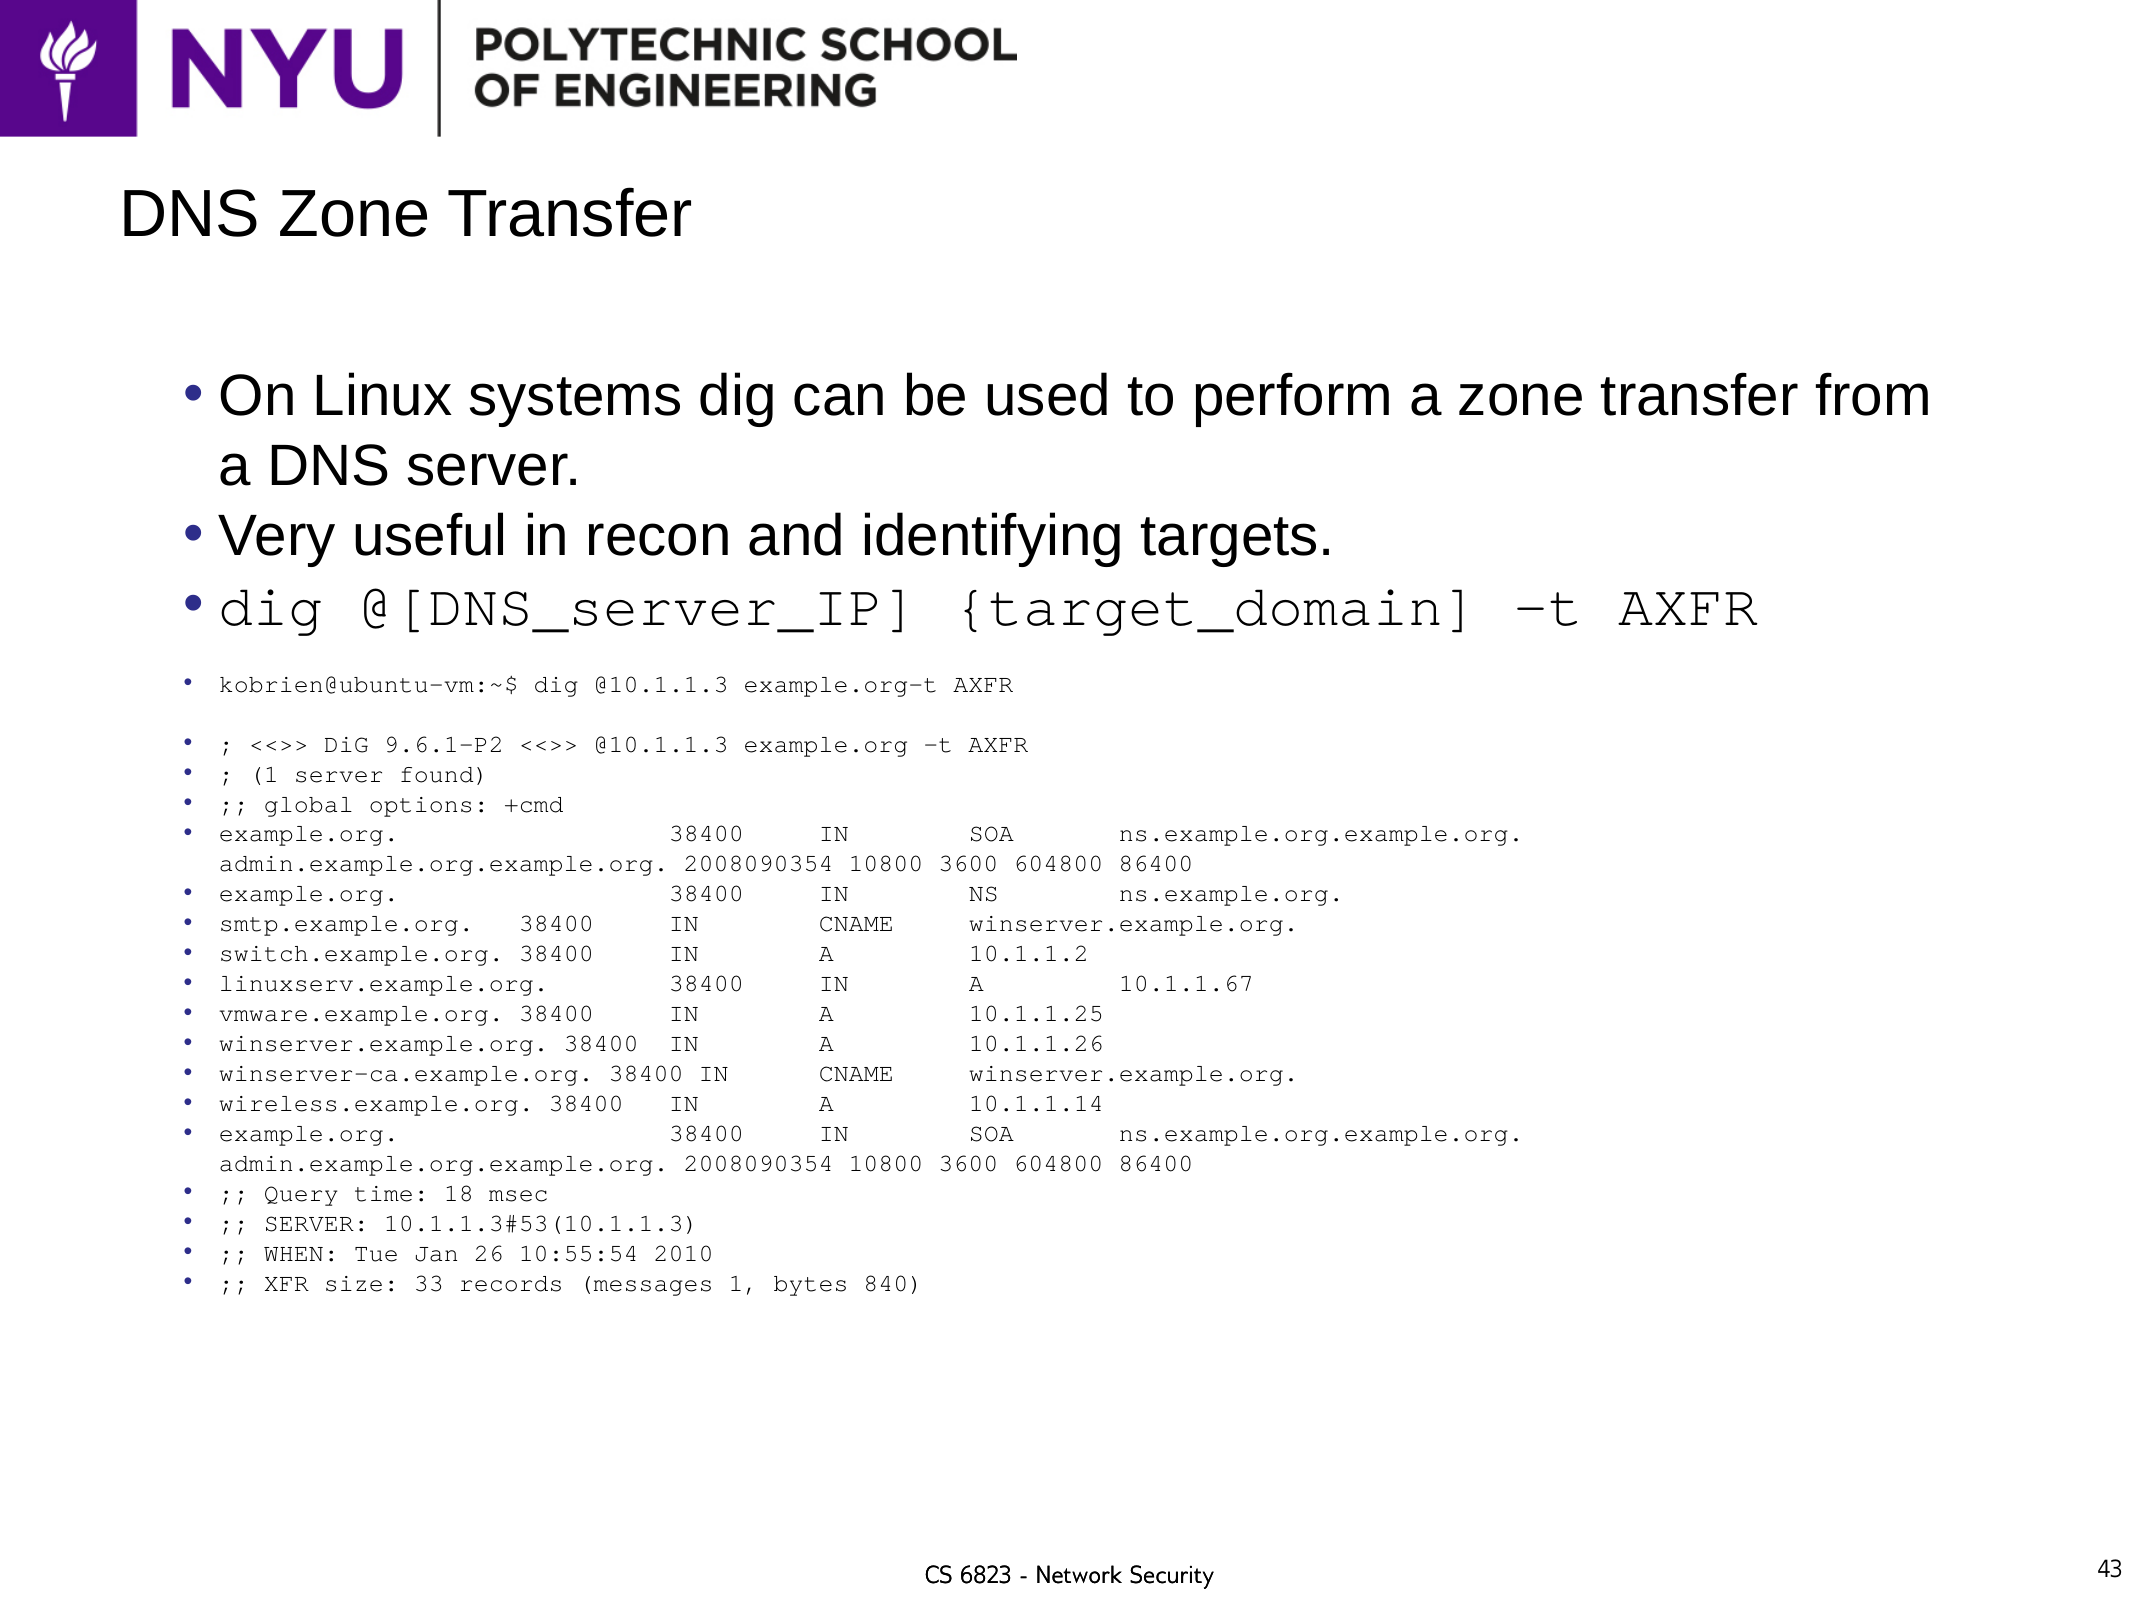

# DNS Zone Transfer
On Linux systems dig can be used to perform a zone transfer from a DNS server.
Very useful in recon and identifying targets.
dig @[DNS_server_IP] {target_domain] –t AXFR

kobrien@ubuntu-vm:~$ dig @10.1.1.3 example.org-t AXFR

; <<>> DiG 9.6.1-P2 <<>> @10.1.1.3 example.org -t AXFR
; (1 server found)
;; global options: +cmd
example.org.		38400	IN	SOA	ns.example.org.example.org. admin.example.org.example.org. 2008090354 10800 3600 604800 86400
example.org.		38400	IN	NS	ns.example.org.
smtp.example.org.	38400	IN	CNAME	winserver.example.org.
switch.example.org.	38400	IN	A	10.1.1.2
linuxserv.example.org.	38400	IN	A	10.1.1.67
vmware.example.org.	38400	IN	A	10.1.1.25
winserver.example.org. 38400	IN	A	10.1.1.26
winserver-ca.example.org. 38400 IN	CNAME	winserver.example.org.
wireless.example.org. 38400	IN	A	10.1.1.14
example.org.		38400	IN	SOA	ns.example.org.example.org. admin.example.org.example.org. 2008090354 10800 3600 604800 86400
;; Query time: 18 msec
;; SERVER: 10.1.1.3#53(10.1.1.3)
;; WHEN: Tue Jan 26 10:55:54 2010
;; XFR size: 33 records (messages 1, bytes 840)

43
CS 6823 - Network Security